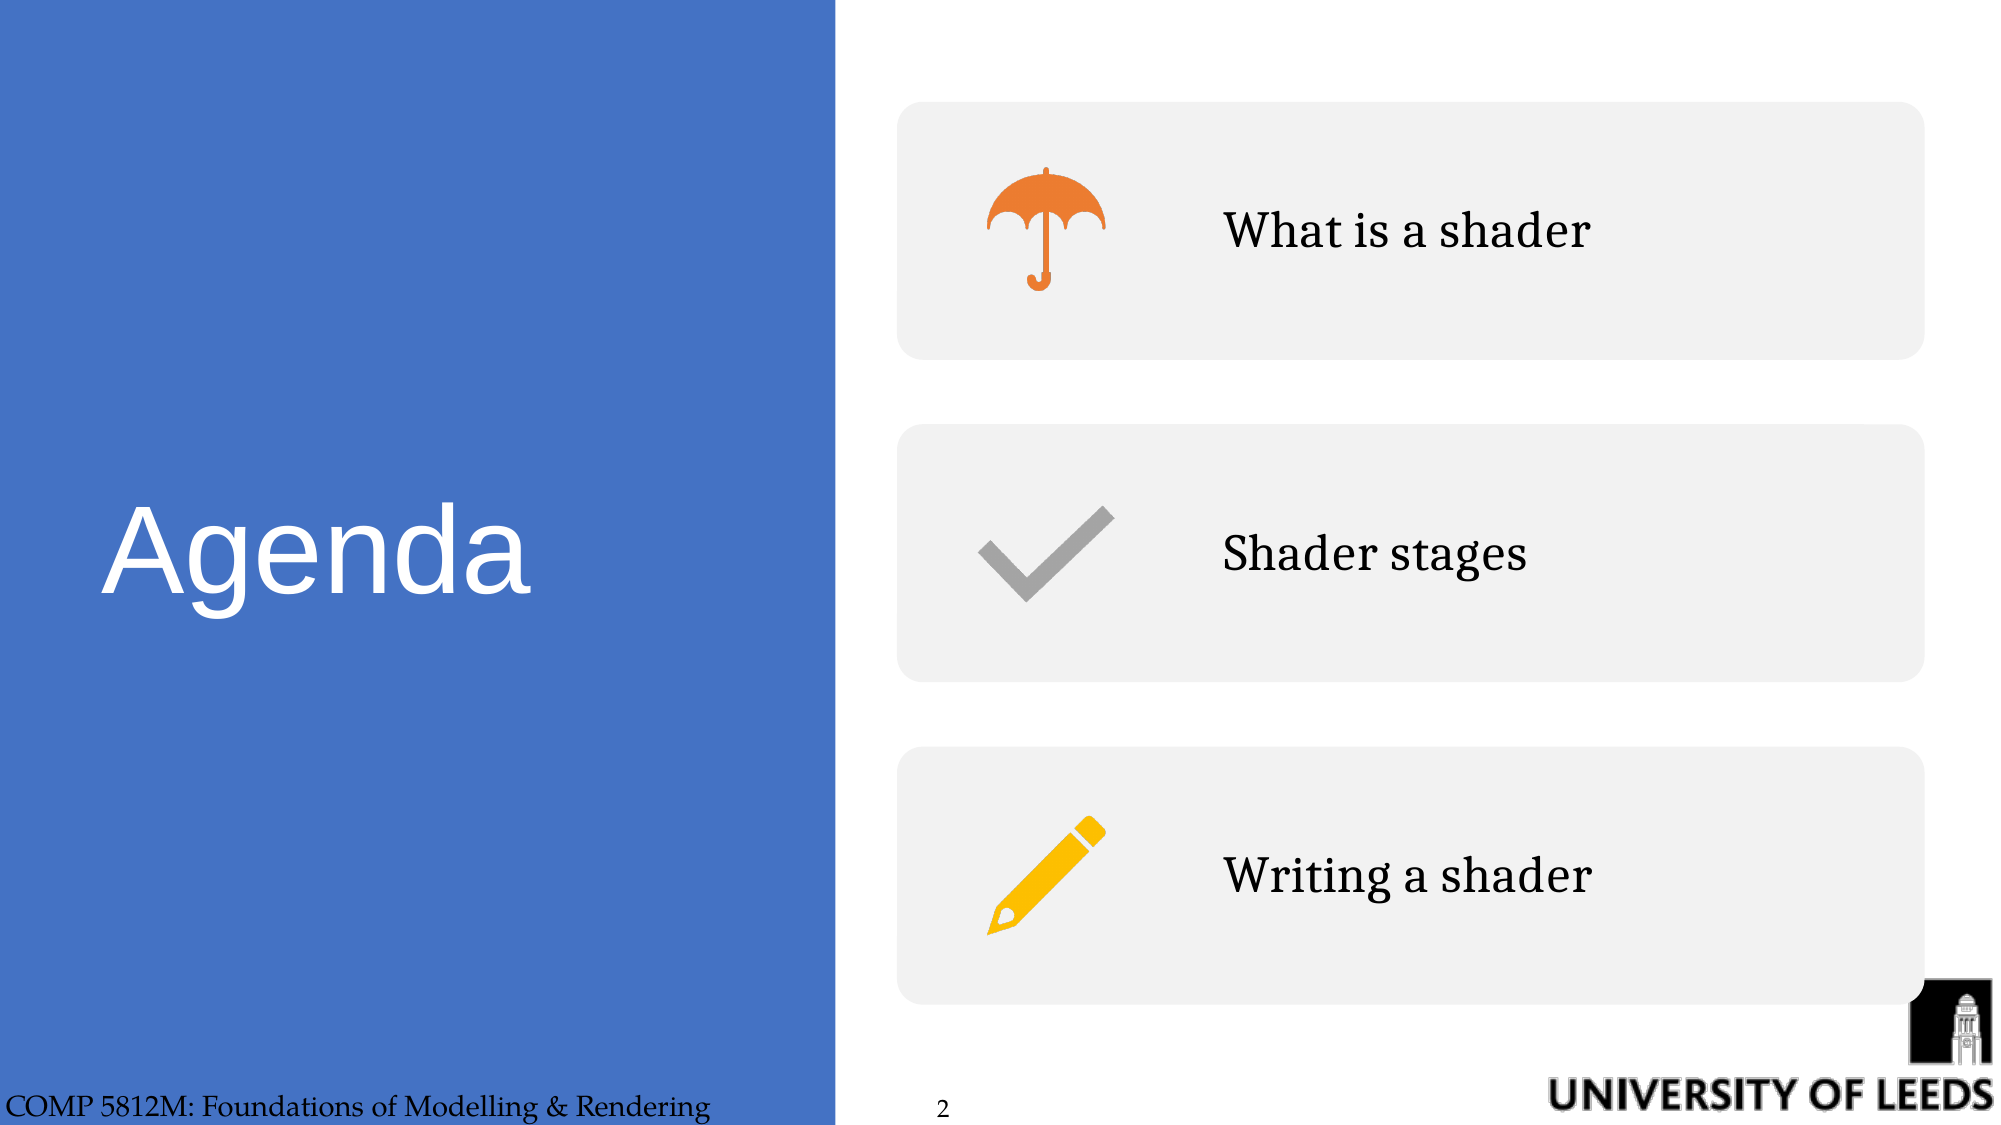

# Agenda
What is a shader
Shader stages
Writing a shader
COMP 5812M: Foundations of Modelling & Rendering